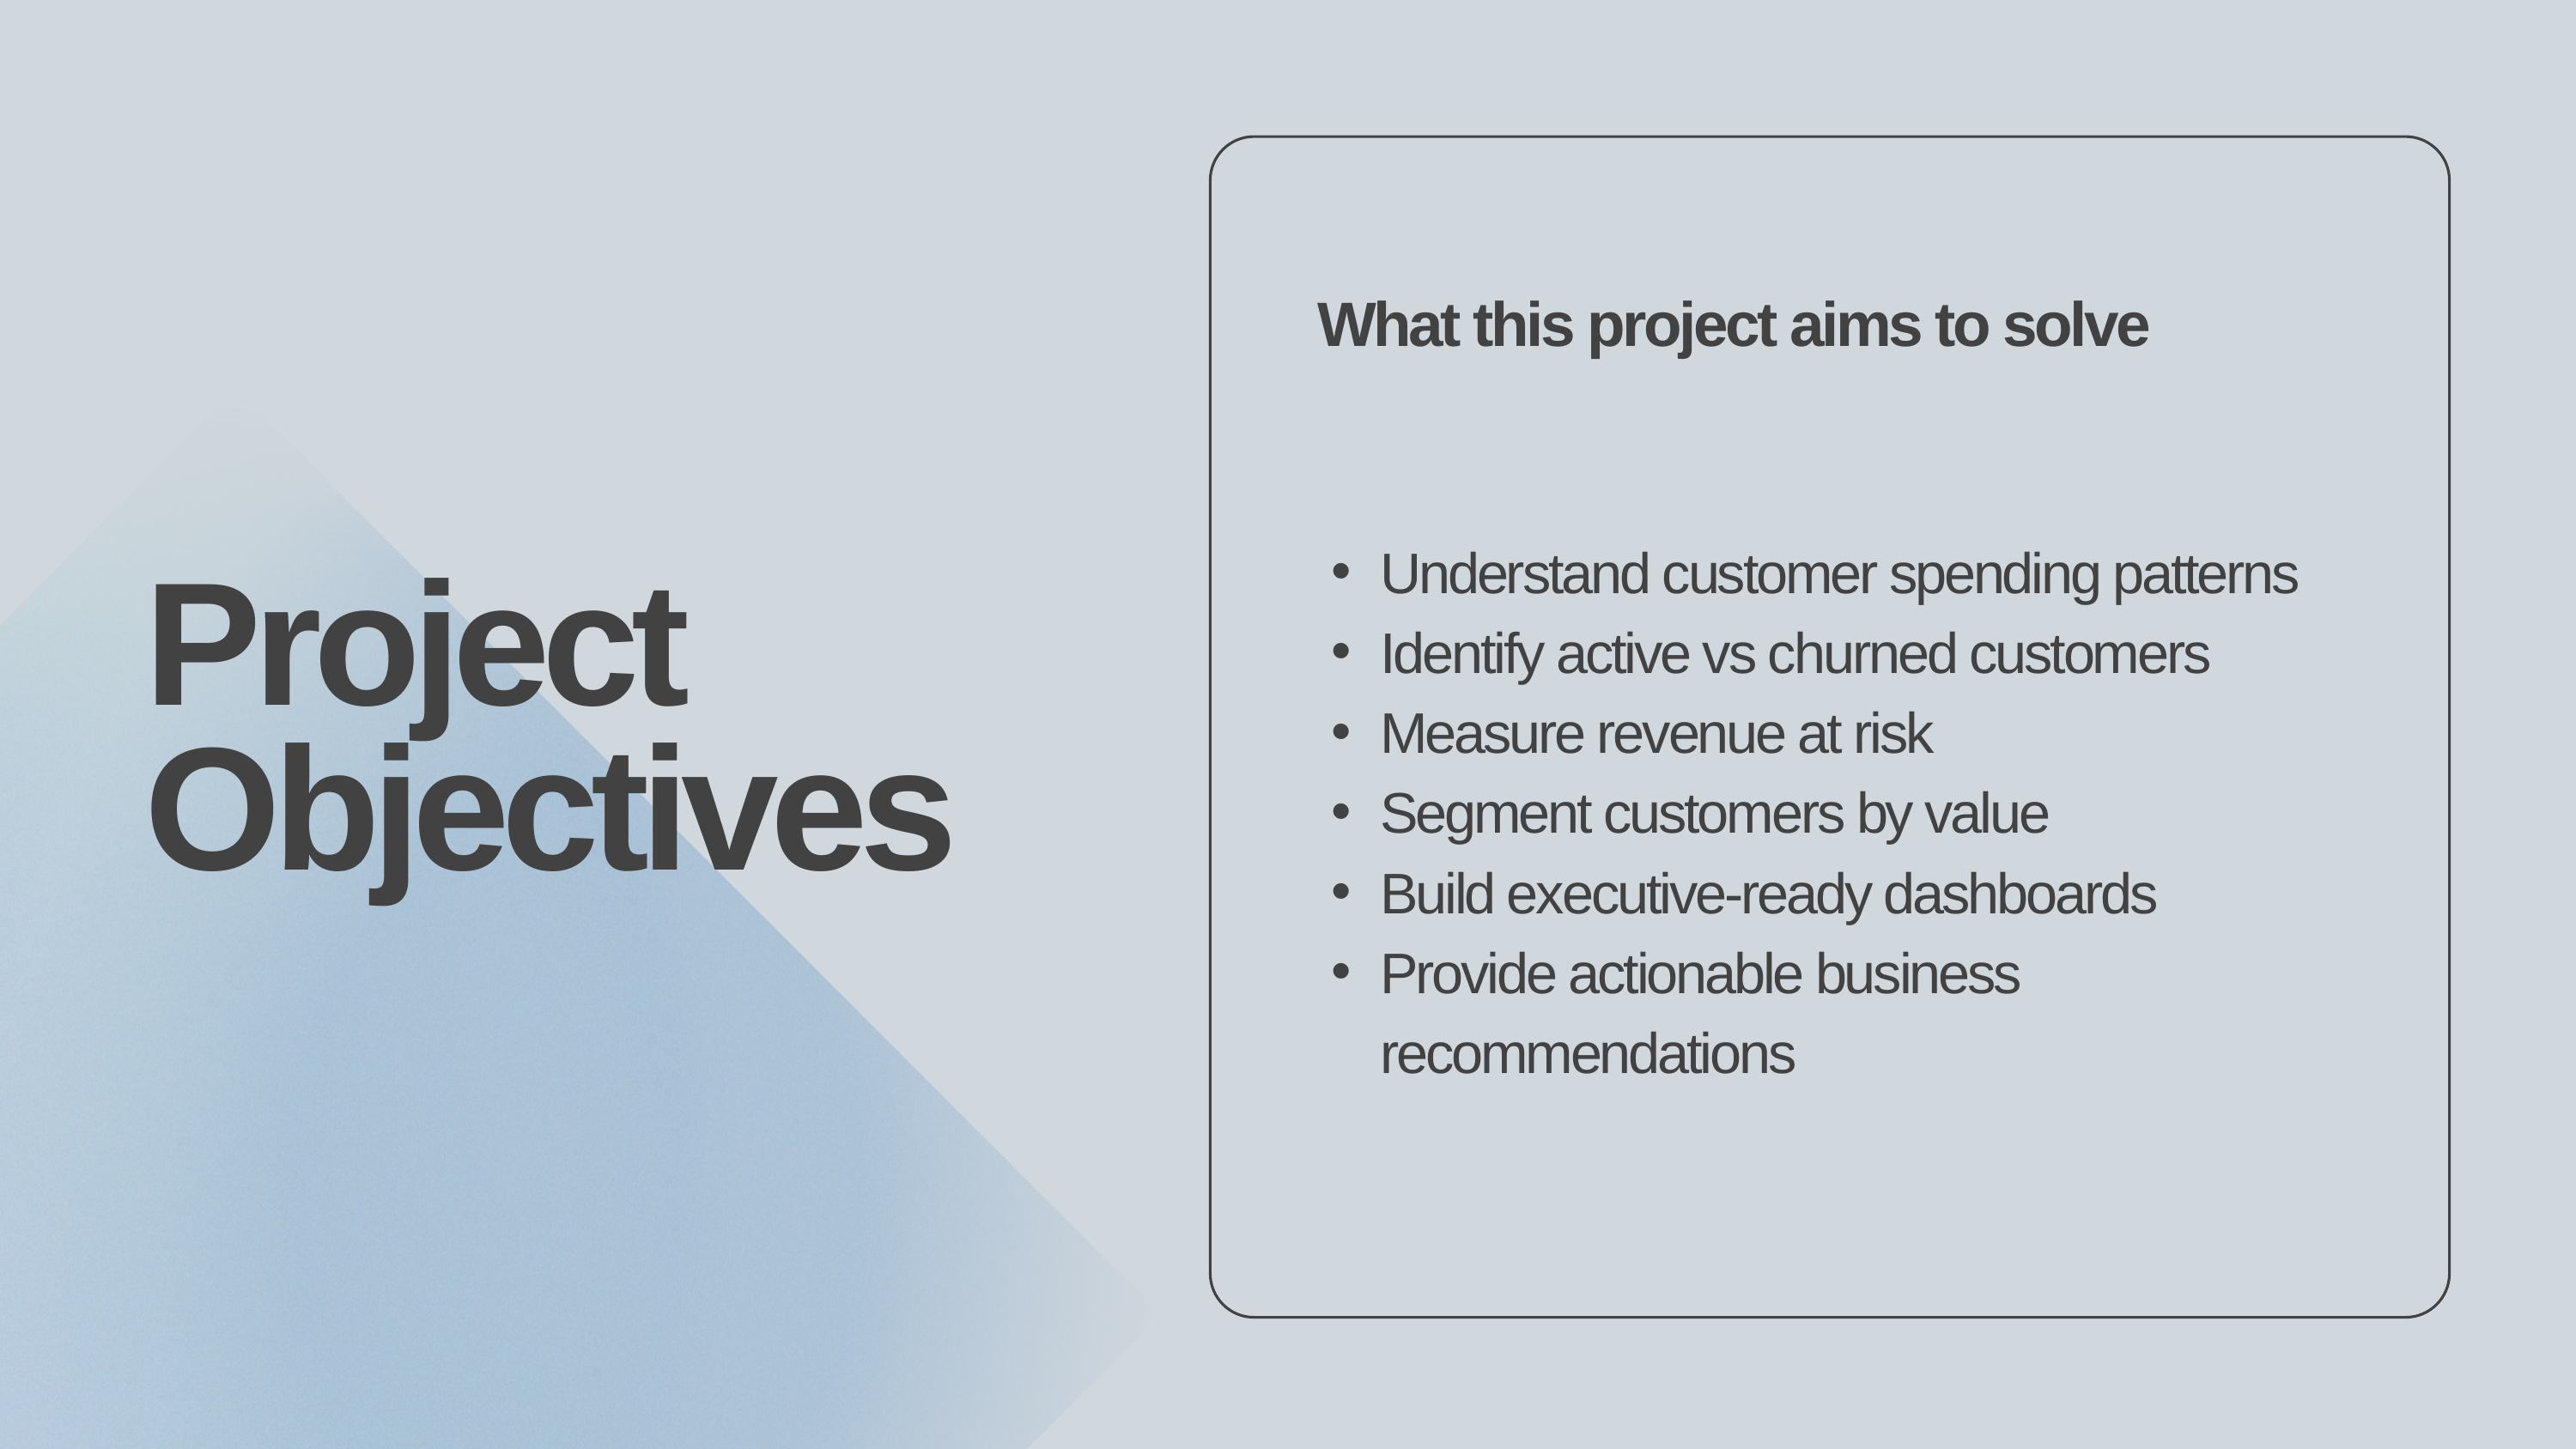

What this project aims to solve

Understand customer spending patterns
Identify active vs churned customers
Measure revenue at risk
Segment customers by value
Build executive-ready dashboards
Provide actionable business recommendations

Project Objectives